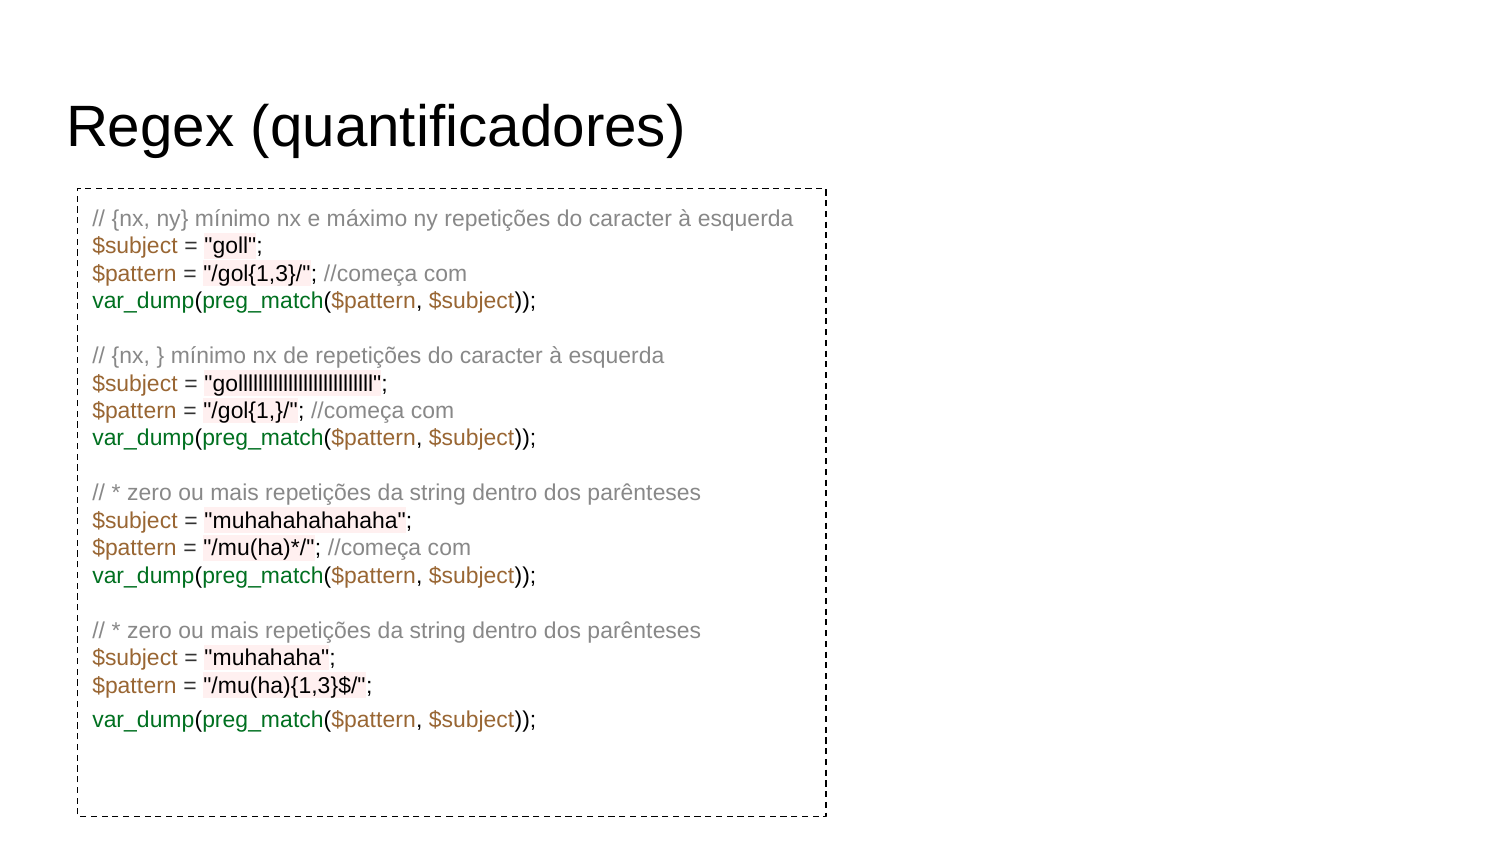

# Regex (quantificadores)
// {nx, ny} mínimo nx e máximo ny repetições do caracter à esquerda
$subject = "goll";
$pattern = "/gol{1,3}/"; //começa com
var_dump(preg_match($pattern, $subject));

// {nx, } mínimo nx de repetições do caracter à esquerda
$subject = "golllllllllllllllllllllllllll";
$pattern = "/gol{1,}/"; //começa com
var_dump(preg_match($pattern, $subject));

// * zero ou mais repetições da string dentro dos parênteses
$subject = "muhahahahahaha";
$pattern = "/mu(ha)*/"; //começa com
var_dump(preg_match($pattern, $subject));

// * zero ou mais repetições da string dentro dos parênteses
$subject = "muhahaha";
$pattern = "/mu(ha){1,3}$/";
var_dump(preg_match($pattern, $subject));